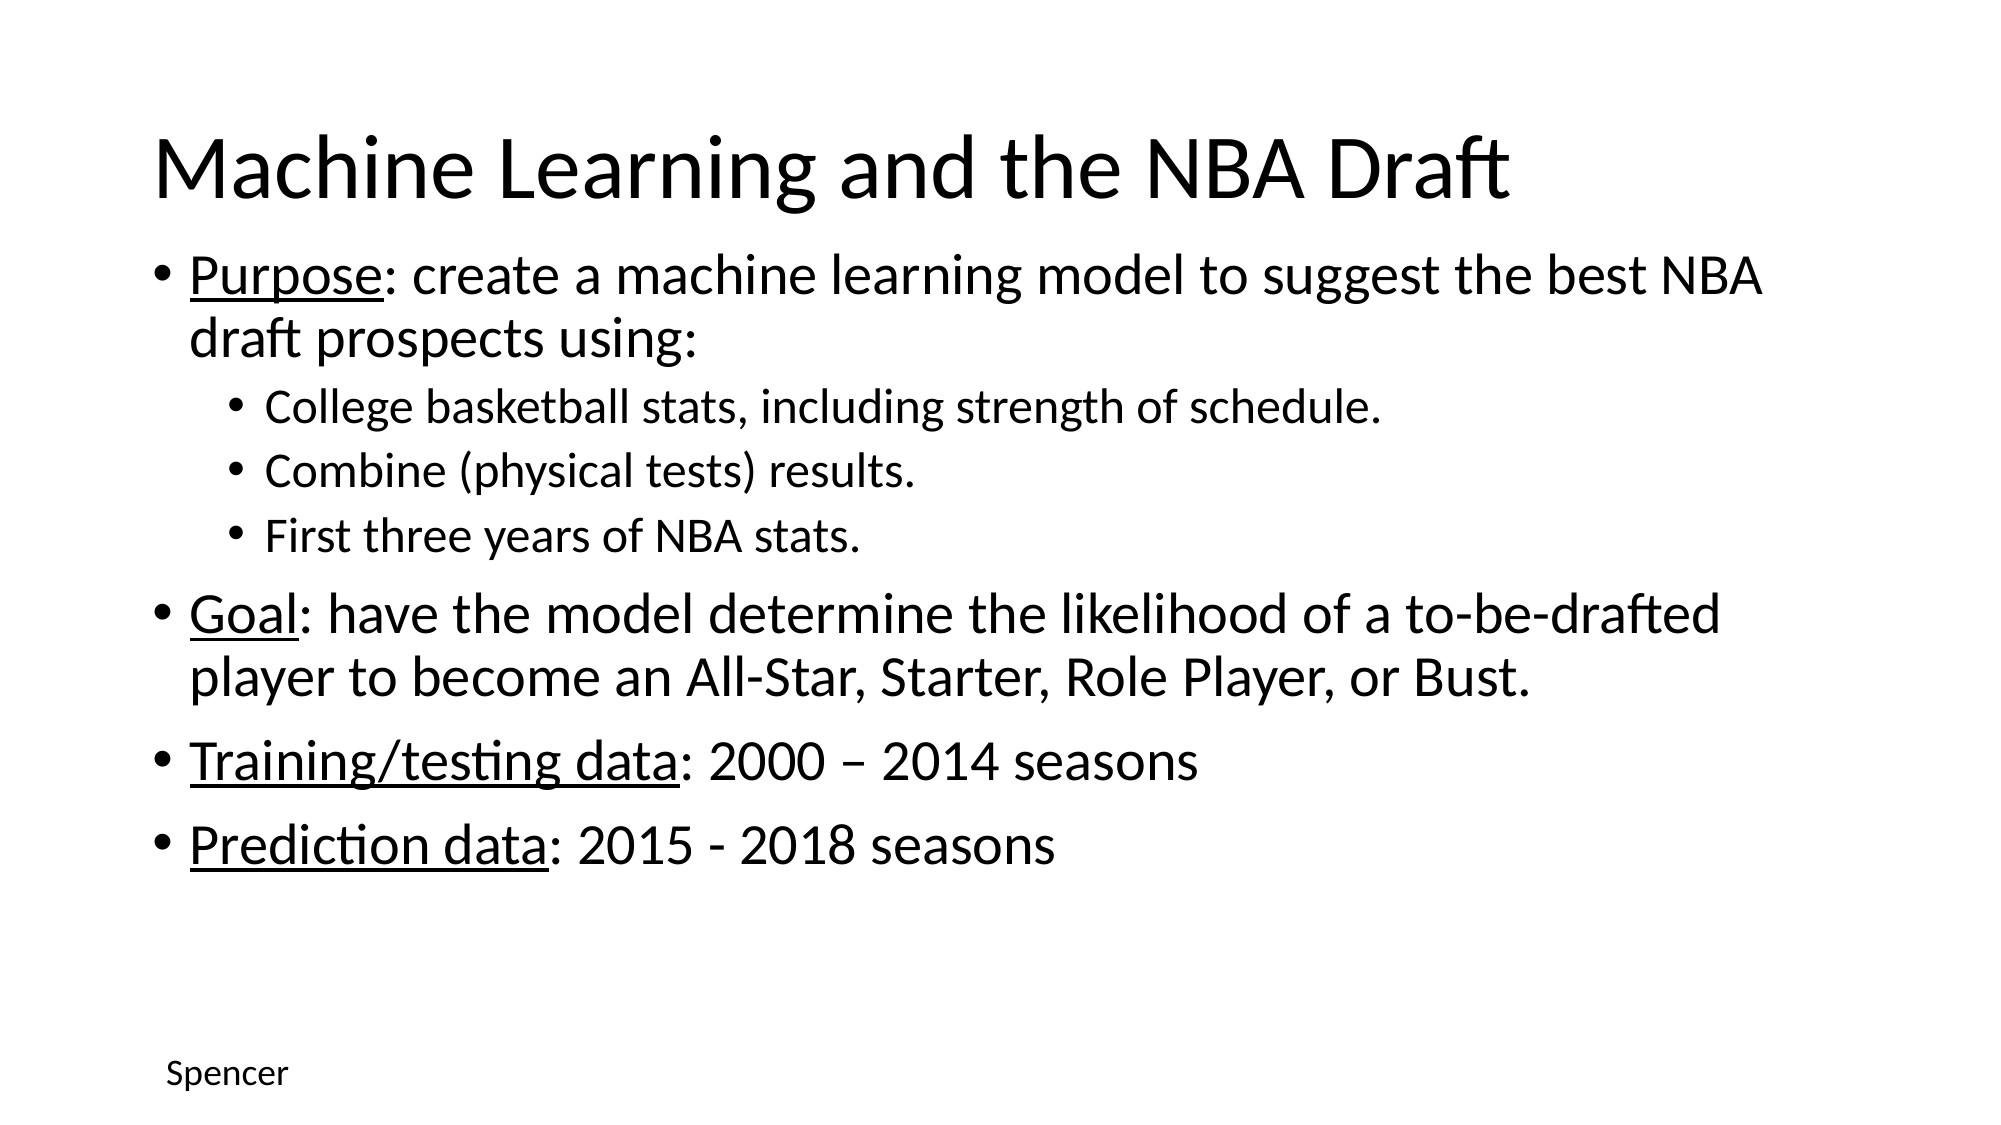

# Machine Learning and the NBA Draft
Purpose: create a machine learning model to suggest the best NBA draft prospects using:
College basketball stats, including strength of schedule.
Combine (physical tests) results.
First three years of NBA stats.
Goal: have the model determine the likelihood of a to-be-drafted player to become an All-Star, Starter, Role Player, or Bust.
Training/testing data: 2000 – 2014 seasons
Prediction data: 2015 - 2018 seasons
Spencer